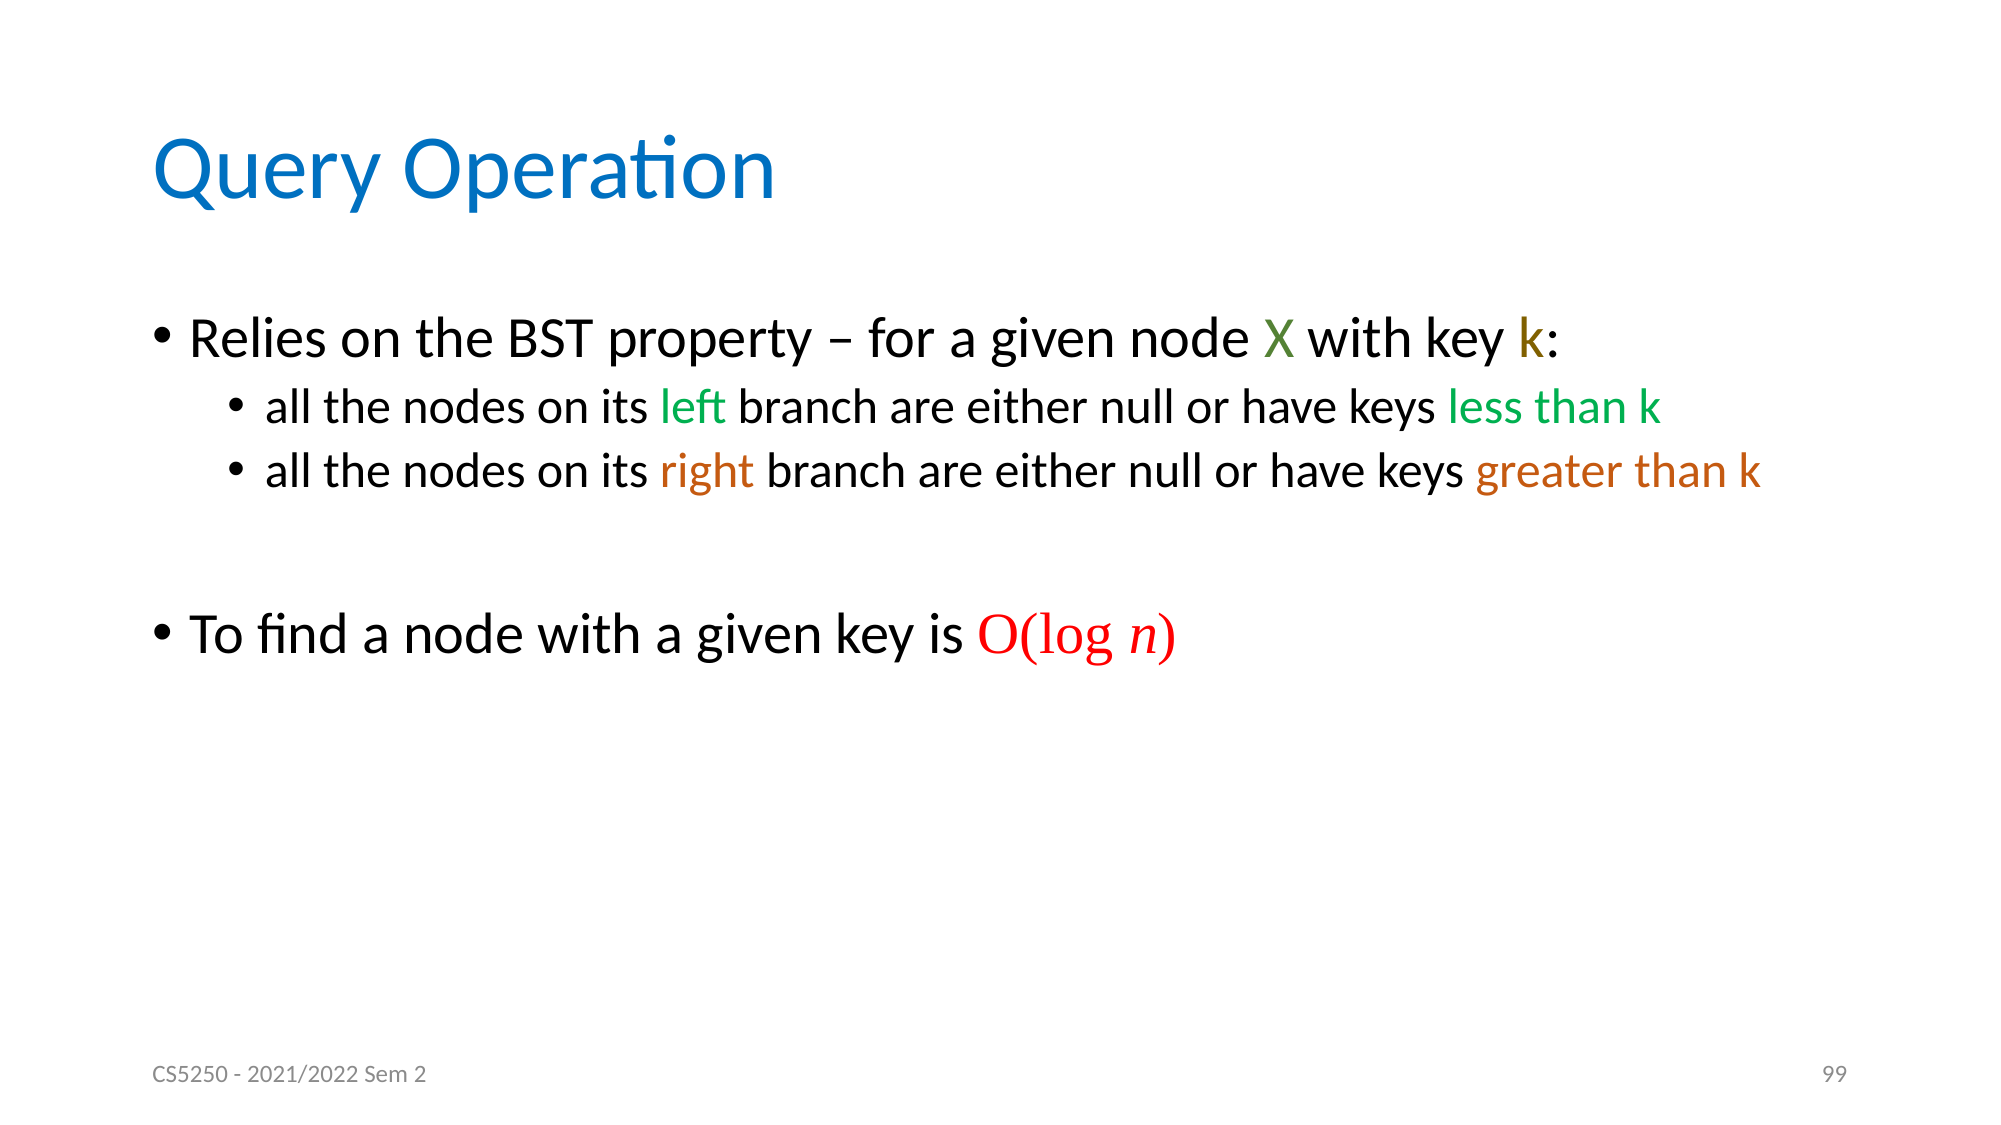

# Query Operation
Relies on the BST property – for a given node X with key k:
all the nodes on its left branch are either null or have keys less than k
all the nodes on its right branch are either null or have keys greater than k

To find a node with a given key is O(log n)
CS5250 - 2021/2022 Sem 2
99